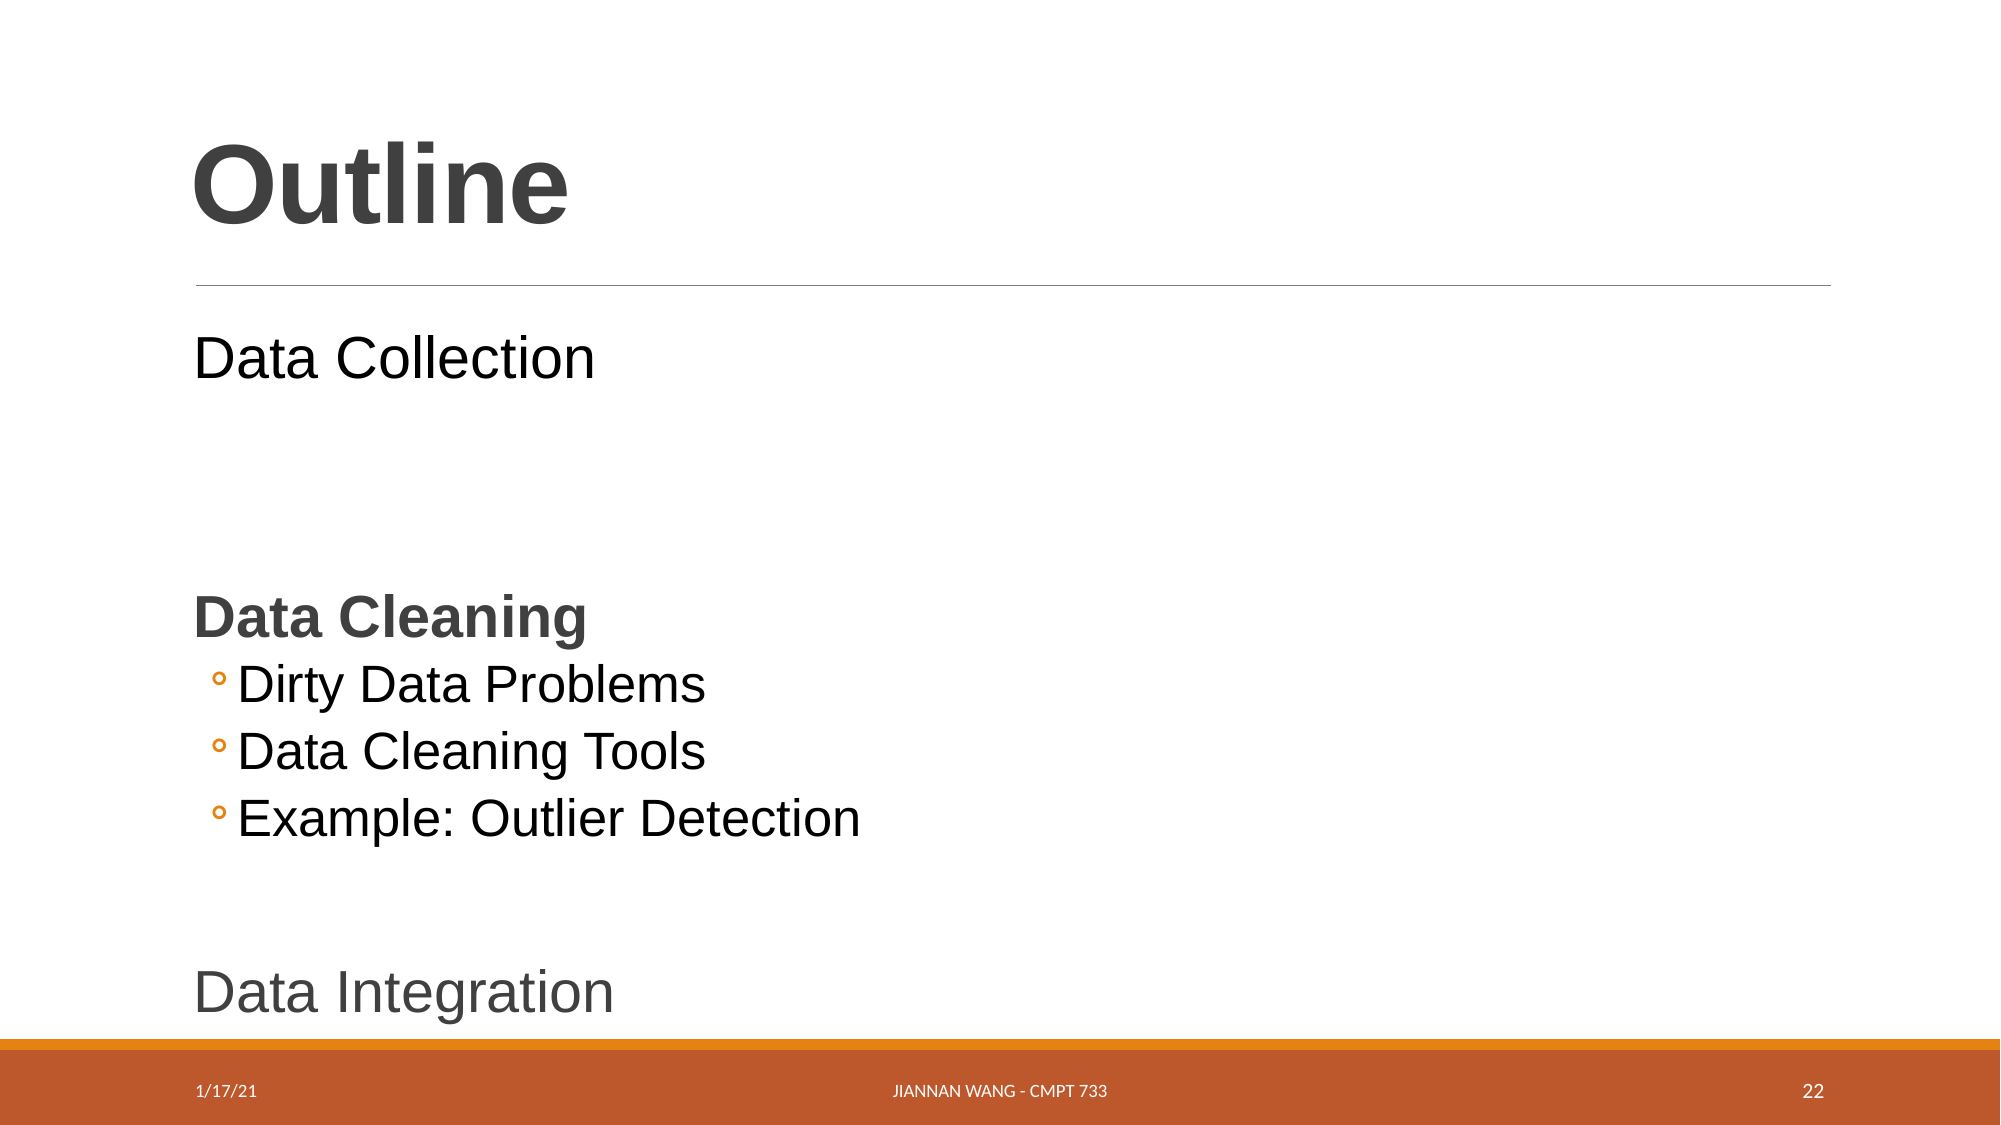

# Outline
Data Collection

Data Cleaning
Dirty Data Problems
Data Cleaning Tools
Example: Outlier Detection

Data Integration
1/17/21
Jiannan Wang - CMPT 733
22